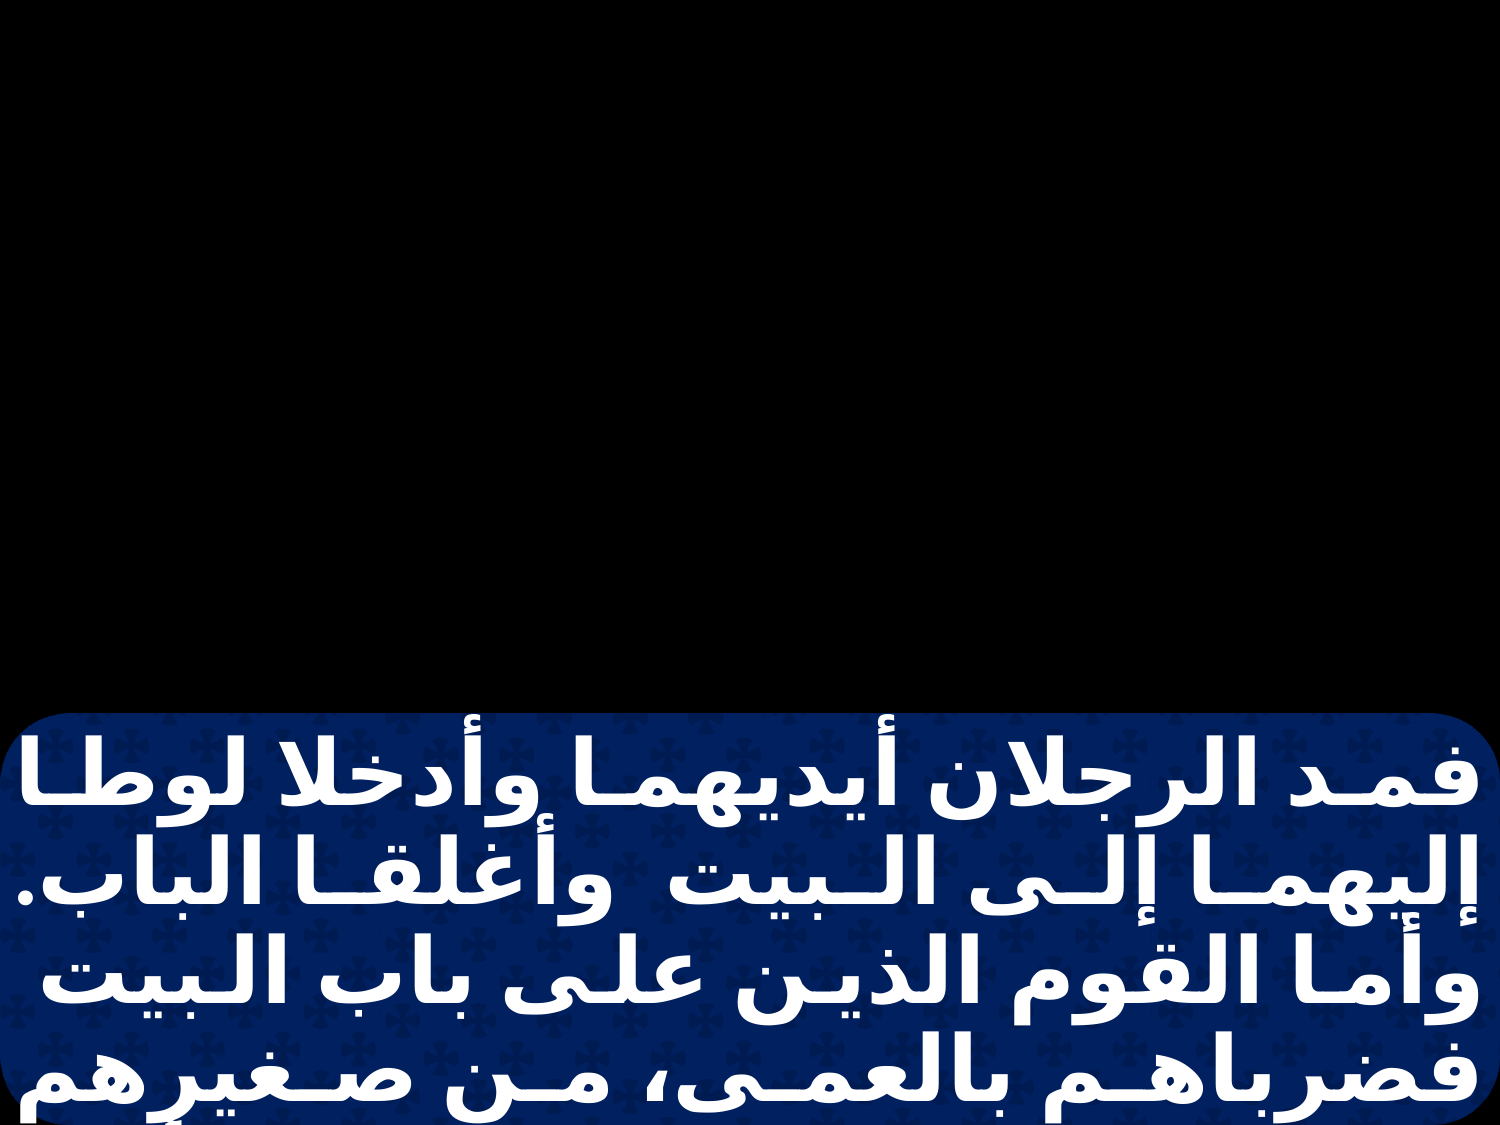

فمد الرجلان أيديهما وأدخلا لوطا إليهما إلى البيت  وأغلقا الباب. وأما القوم الذين على باب البيت  فضرباهم بالعمى، من صغيرهم إلى كبيرهم،  فعجزوا عن أن يجدوا الباب. وقال الرجلان للوط: